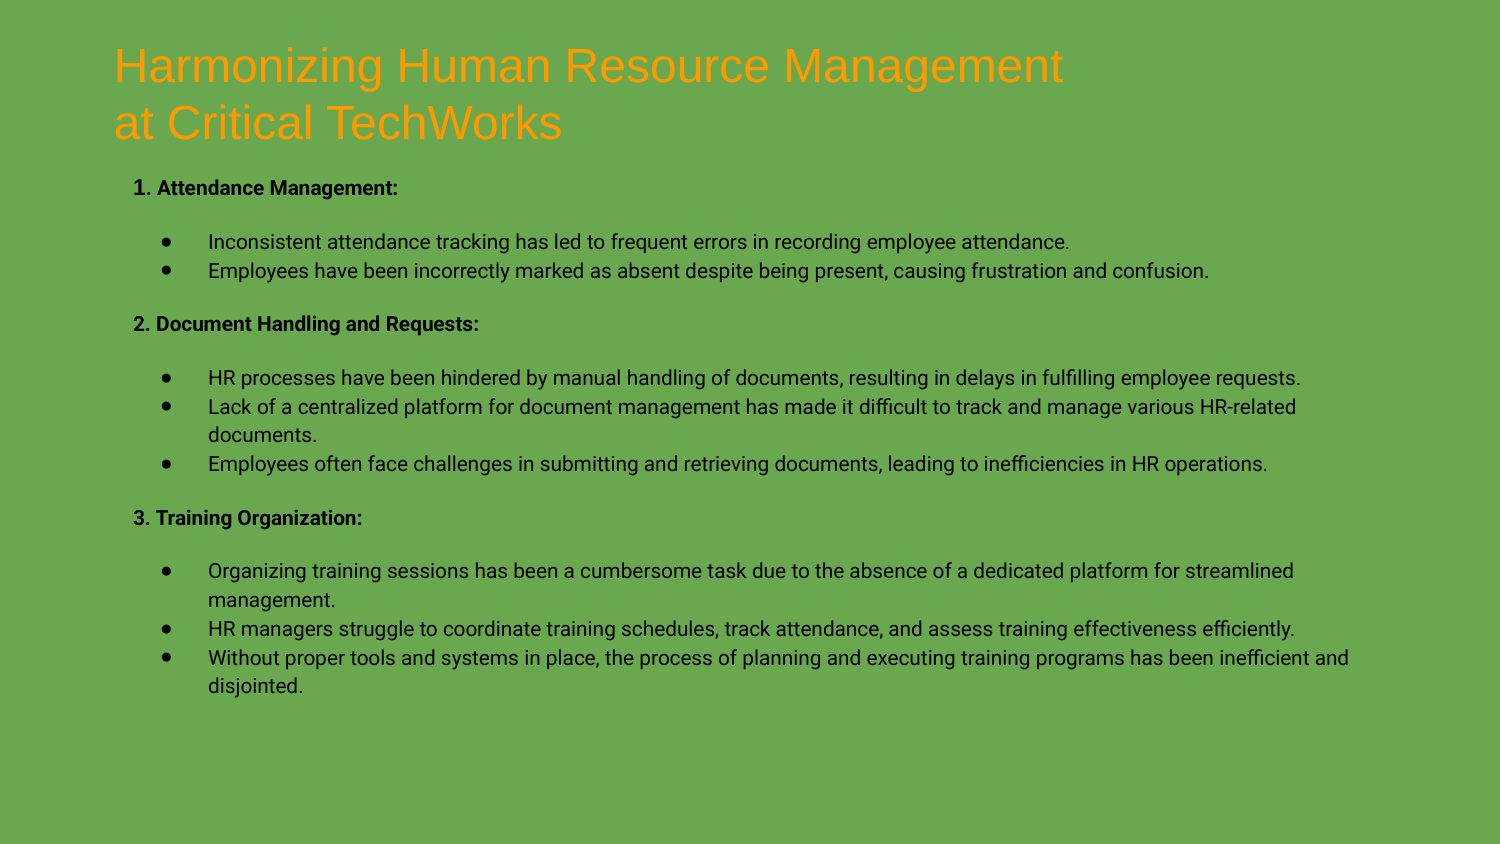

# Harmonizing Human Resource Management
at Critical TechWorks
1. Attendance Management:
Inconsistent attendance tracking has led to frequent errors in recording employee attendance.
Employees have been incorrectly marked as absent despite being present, causing frustration and confusion.
2. Document Handling and Requests:
HR processes have been hindered by manual handling of documents, resulting in delays in fulfilling employee requests.
Lack of a centralized platform for document management has made it difficult to track and manage various HR-related documents.
Employees often face challenges in submitting and retrieving documents, leading to inefficiencies in HR operations.
3. Training Organization:
Organizing training sessions has been a cumbersome task due to the absence of a dedicated platform for streamlined management.
HR managers struggle to coordinate training schedules, track attendance, and assess training effectiveness efficiently.
Without proper tools and systems in place, the process of planning and executing training programs has been inefficient and disjointed.